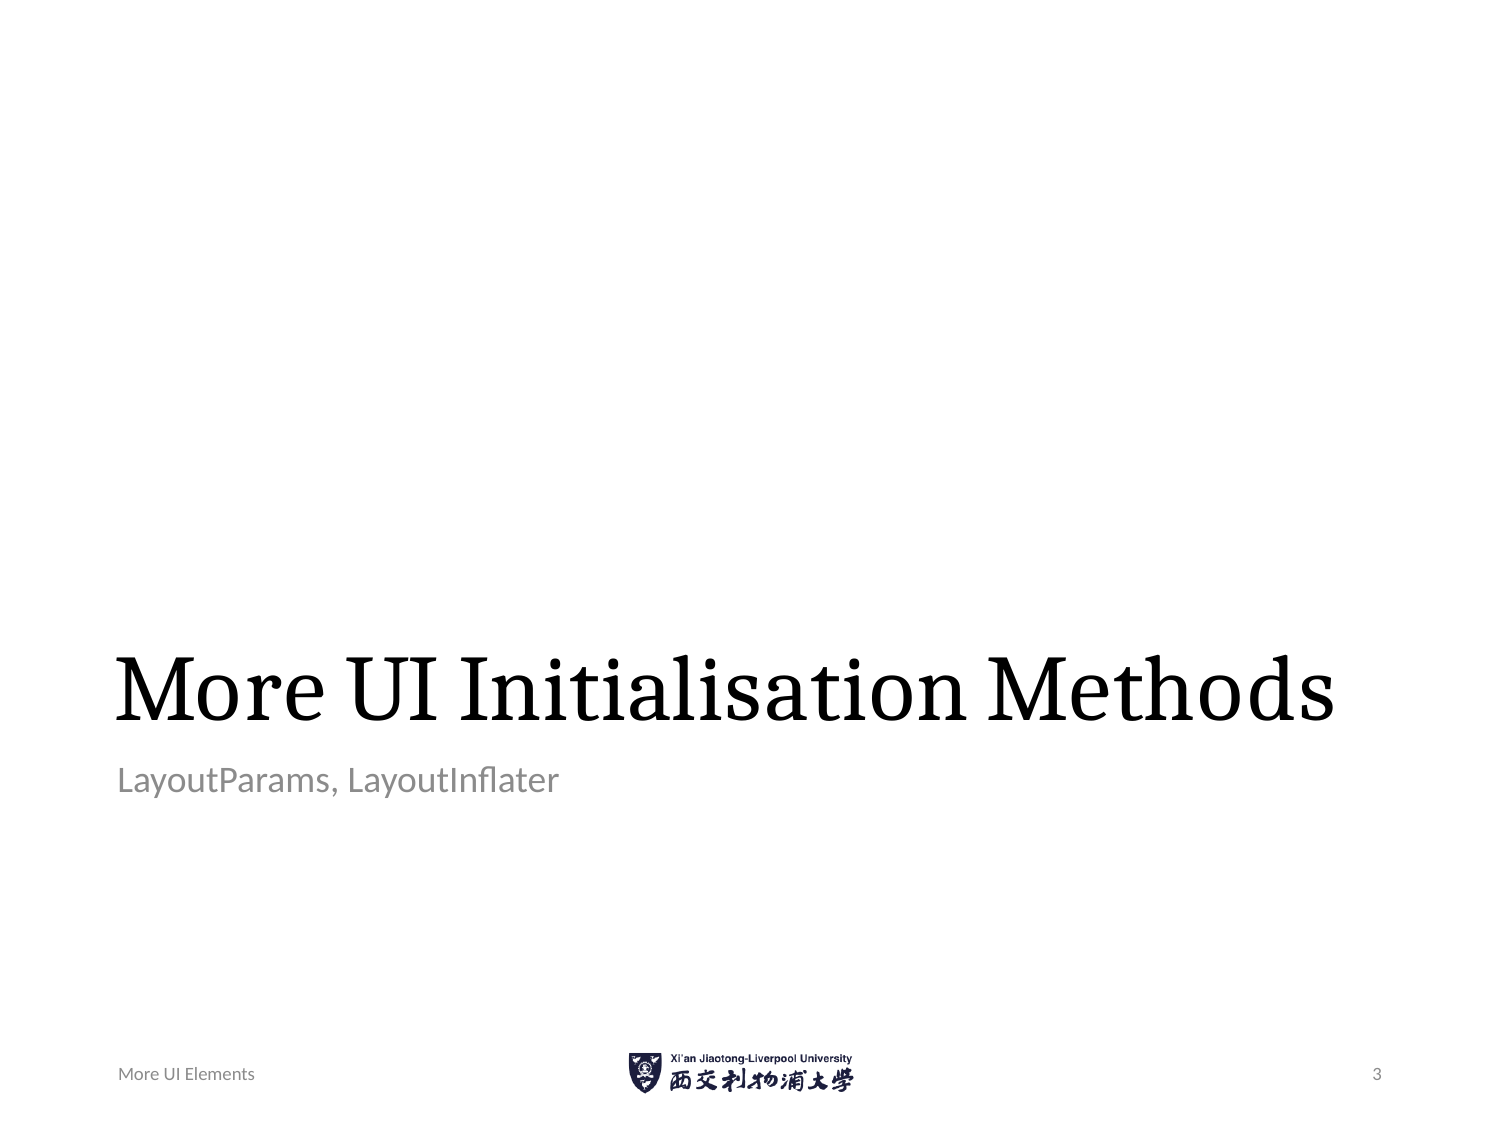

# More UI Initialisation Methods
LayoutParams, LayoutInflater
More UI Elements
3